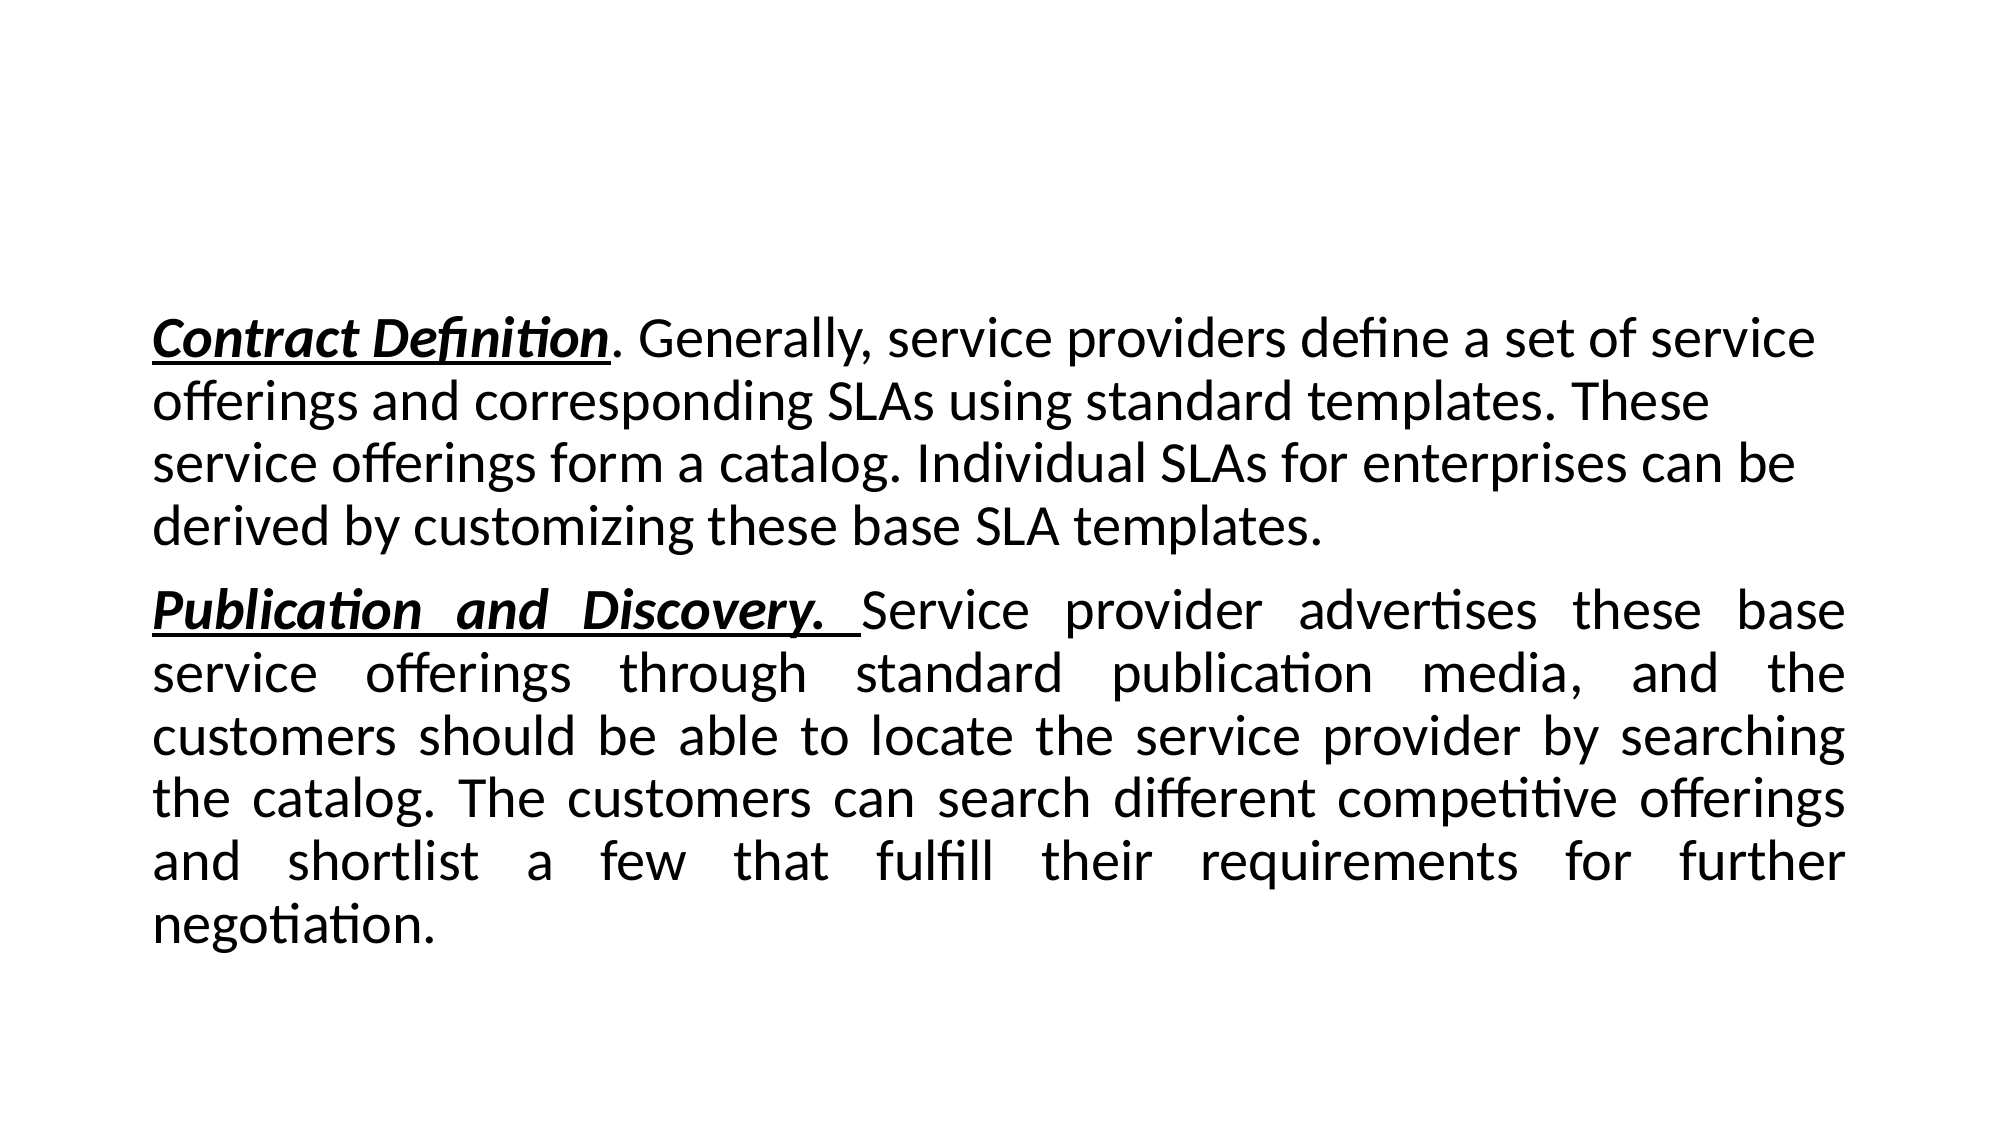

#
Contract Definition. Generally, service providers define a set of service offerings and corresponding SLAs using standard templates. These service offerings form a catalog. Individual SLAs for enterprises can be derived by customizing these base SLA templates.
Publication and Discovery. Service provider advertises these base service offerings through standard publication media, and the customers should be able to locate the service provider by searching the catalog. The customers can search different competitive offerings and shortlist a few that fulfill their requirements for further negotiation.